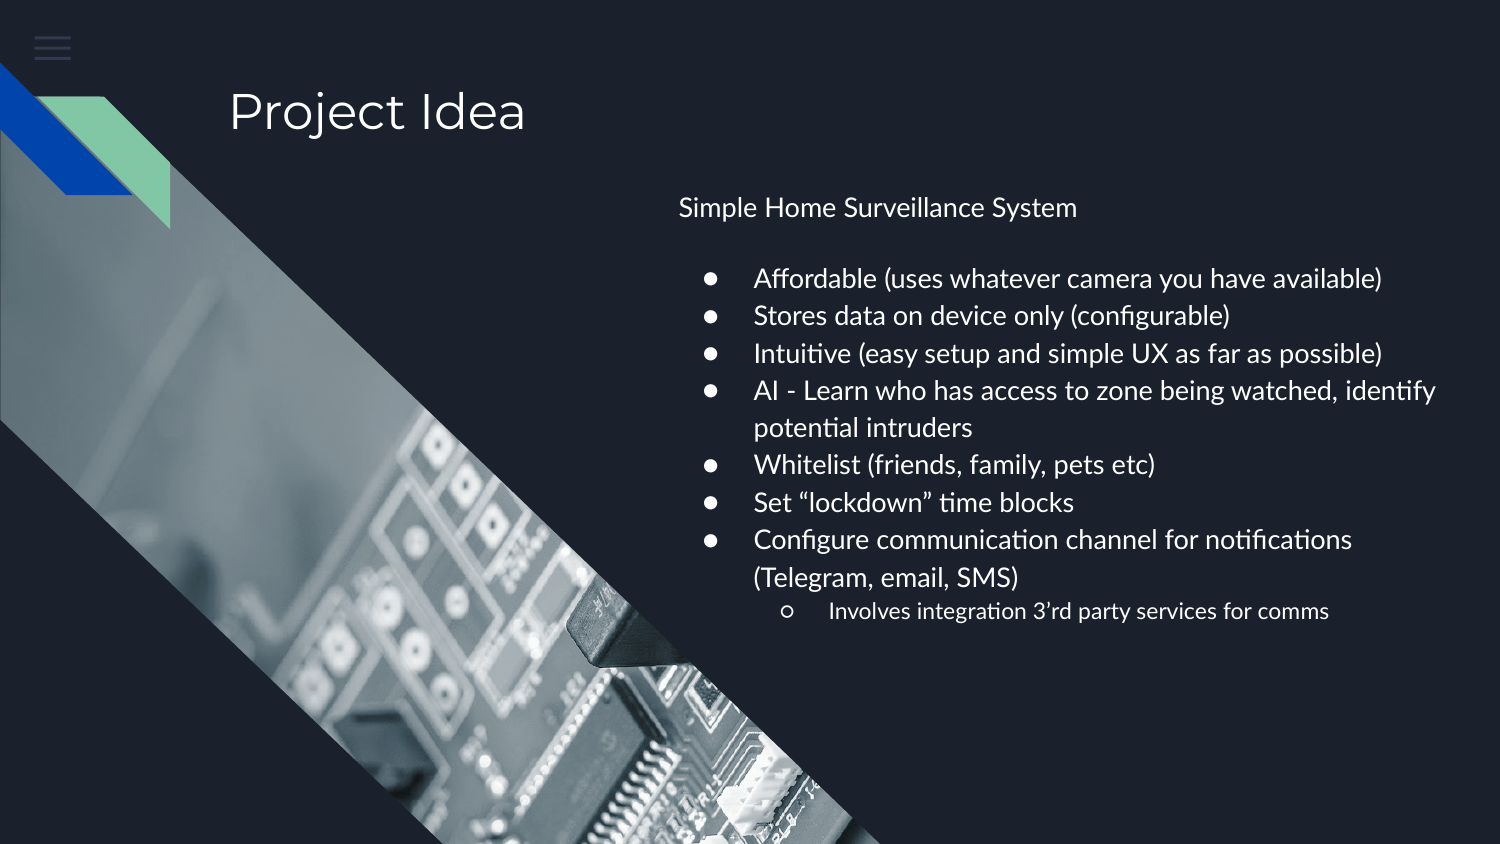

# Project Idea

Simple Home Surveillance System
Affordable (uses whatever camera you have available)
Stores data on device only (configurable)
Intuitive (easy setup and simple UX as far as possible)
AI - Learn who has access to zone being watched, identify potential intruders
Whitelist (friends, family, pets etc)
Set “lockdown” time blocks
Configure communication channel for notifications (Telegram, email, SMS)
Involves integration 3’rd party services for comms